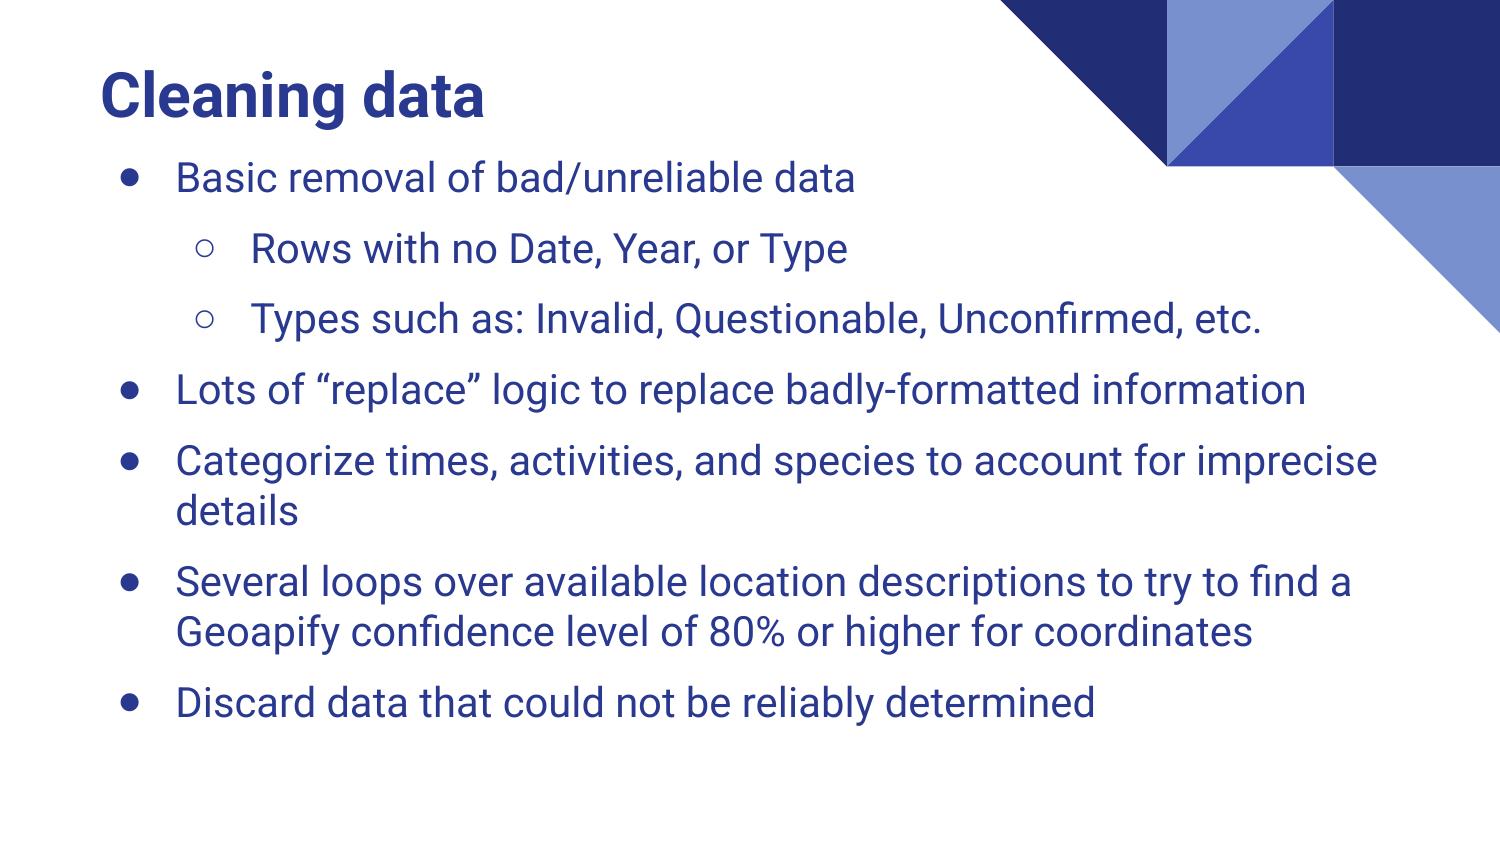

Cleaning data
Basic removal of bad/unreliable data
Rows with no Date, Year, or Type
Types such as: Invalid, Questionable, Unconfirmed, etc.
Lots of “replace” logic to replace badly-formatted information
Categorize times, activities, and species to account for imprecise details
Several loops over available location descriptions to try to find a Geoapify confidence level of 80% or higher for coordinates
Discard data that could not be reliably determined
# Conclusions